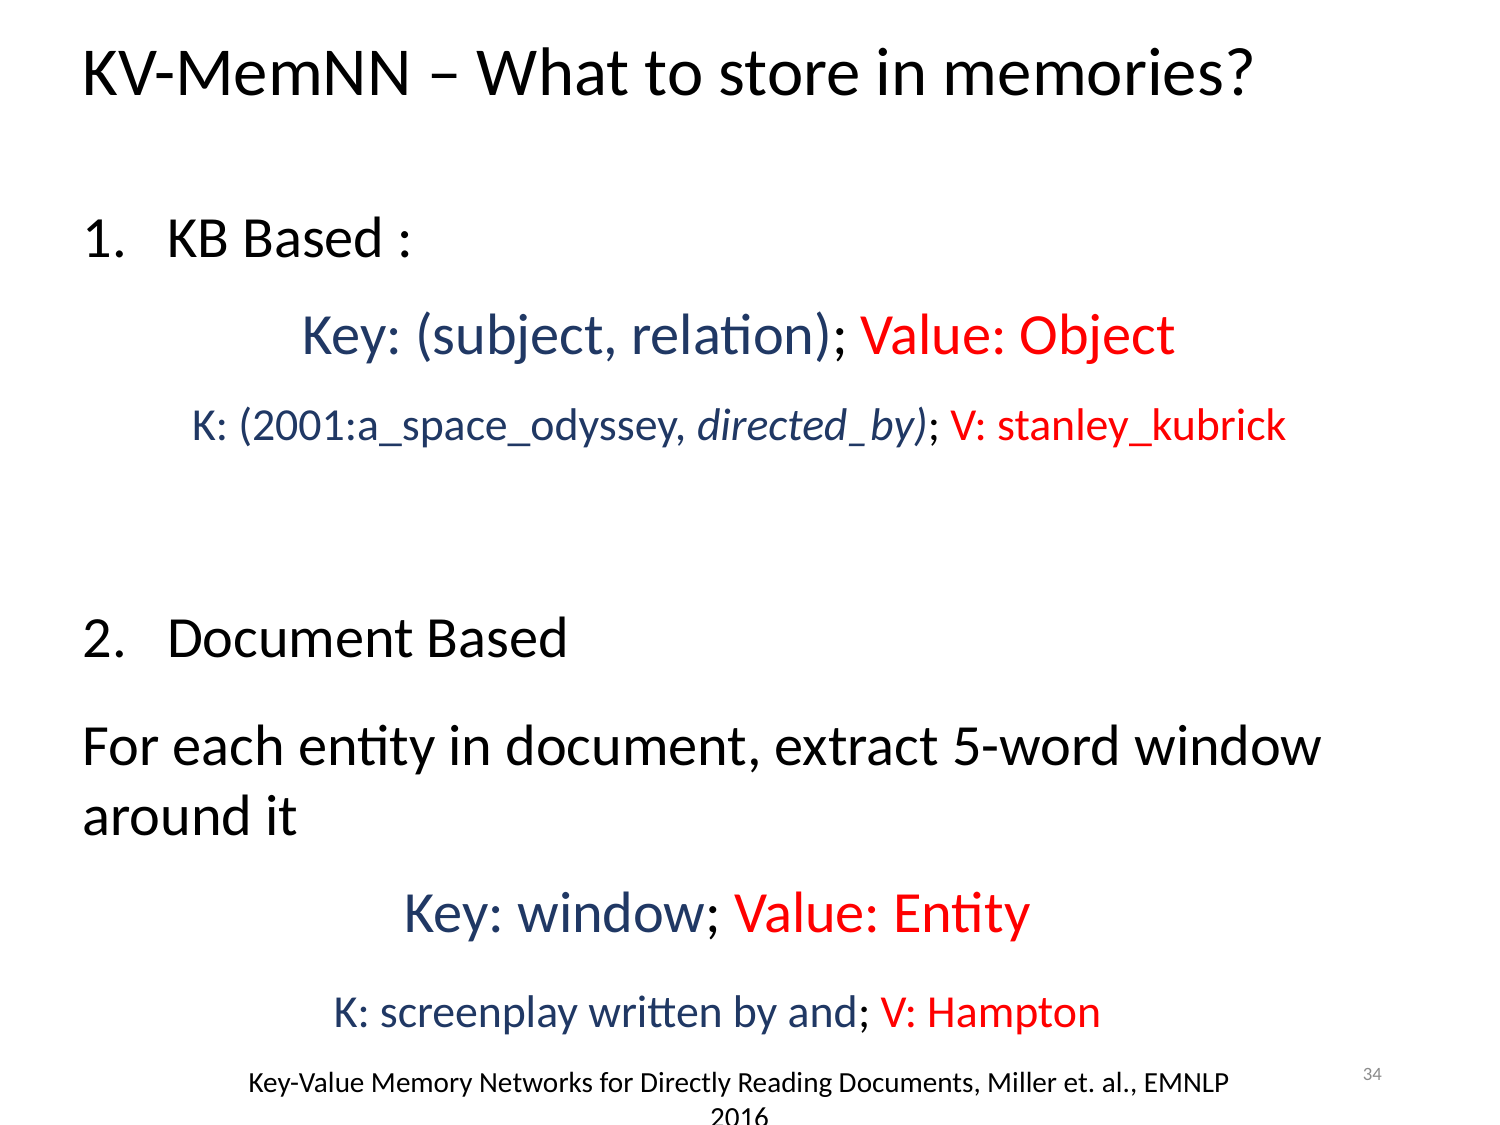

# KV-MemNN – What to store in memories?
KB Based :

Key: (subject, relation); Value: Object

K: (2001:a_space_odyssey, directed_by); V: stanley_kubrick
Document Based

For each entity in document, extract 5-word window around it

Key: window; Value: Entity

K: screenplay written by and; V: Hampton
34
Key-Value Memory Networks for Directly Reading Documents, Miller et. al., EMNLP 2016